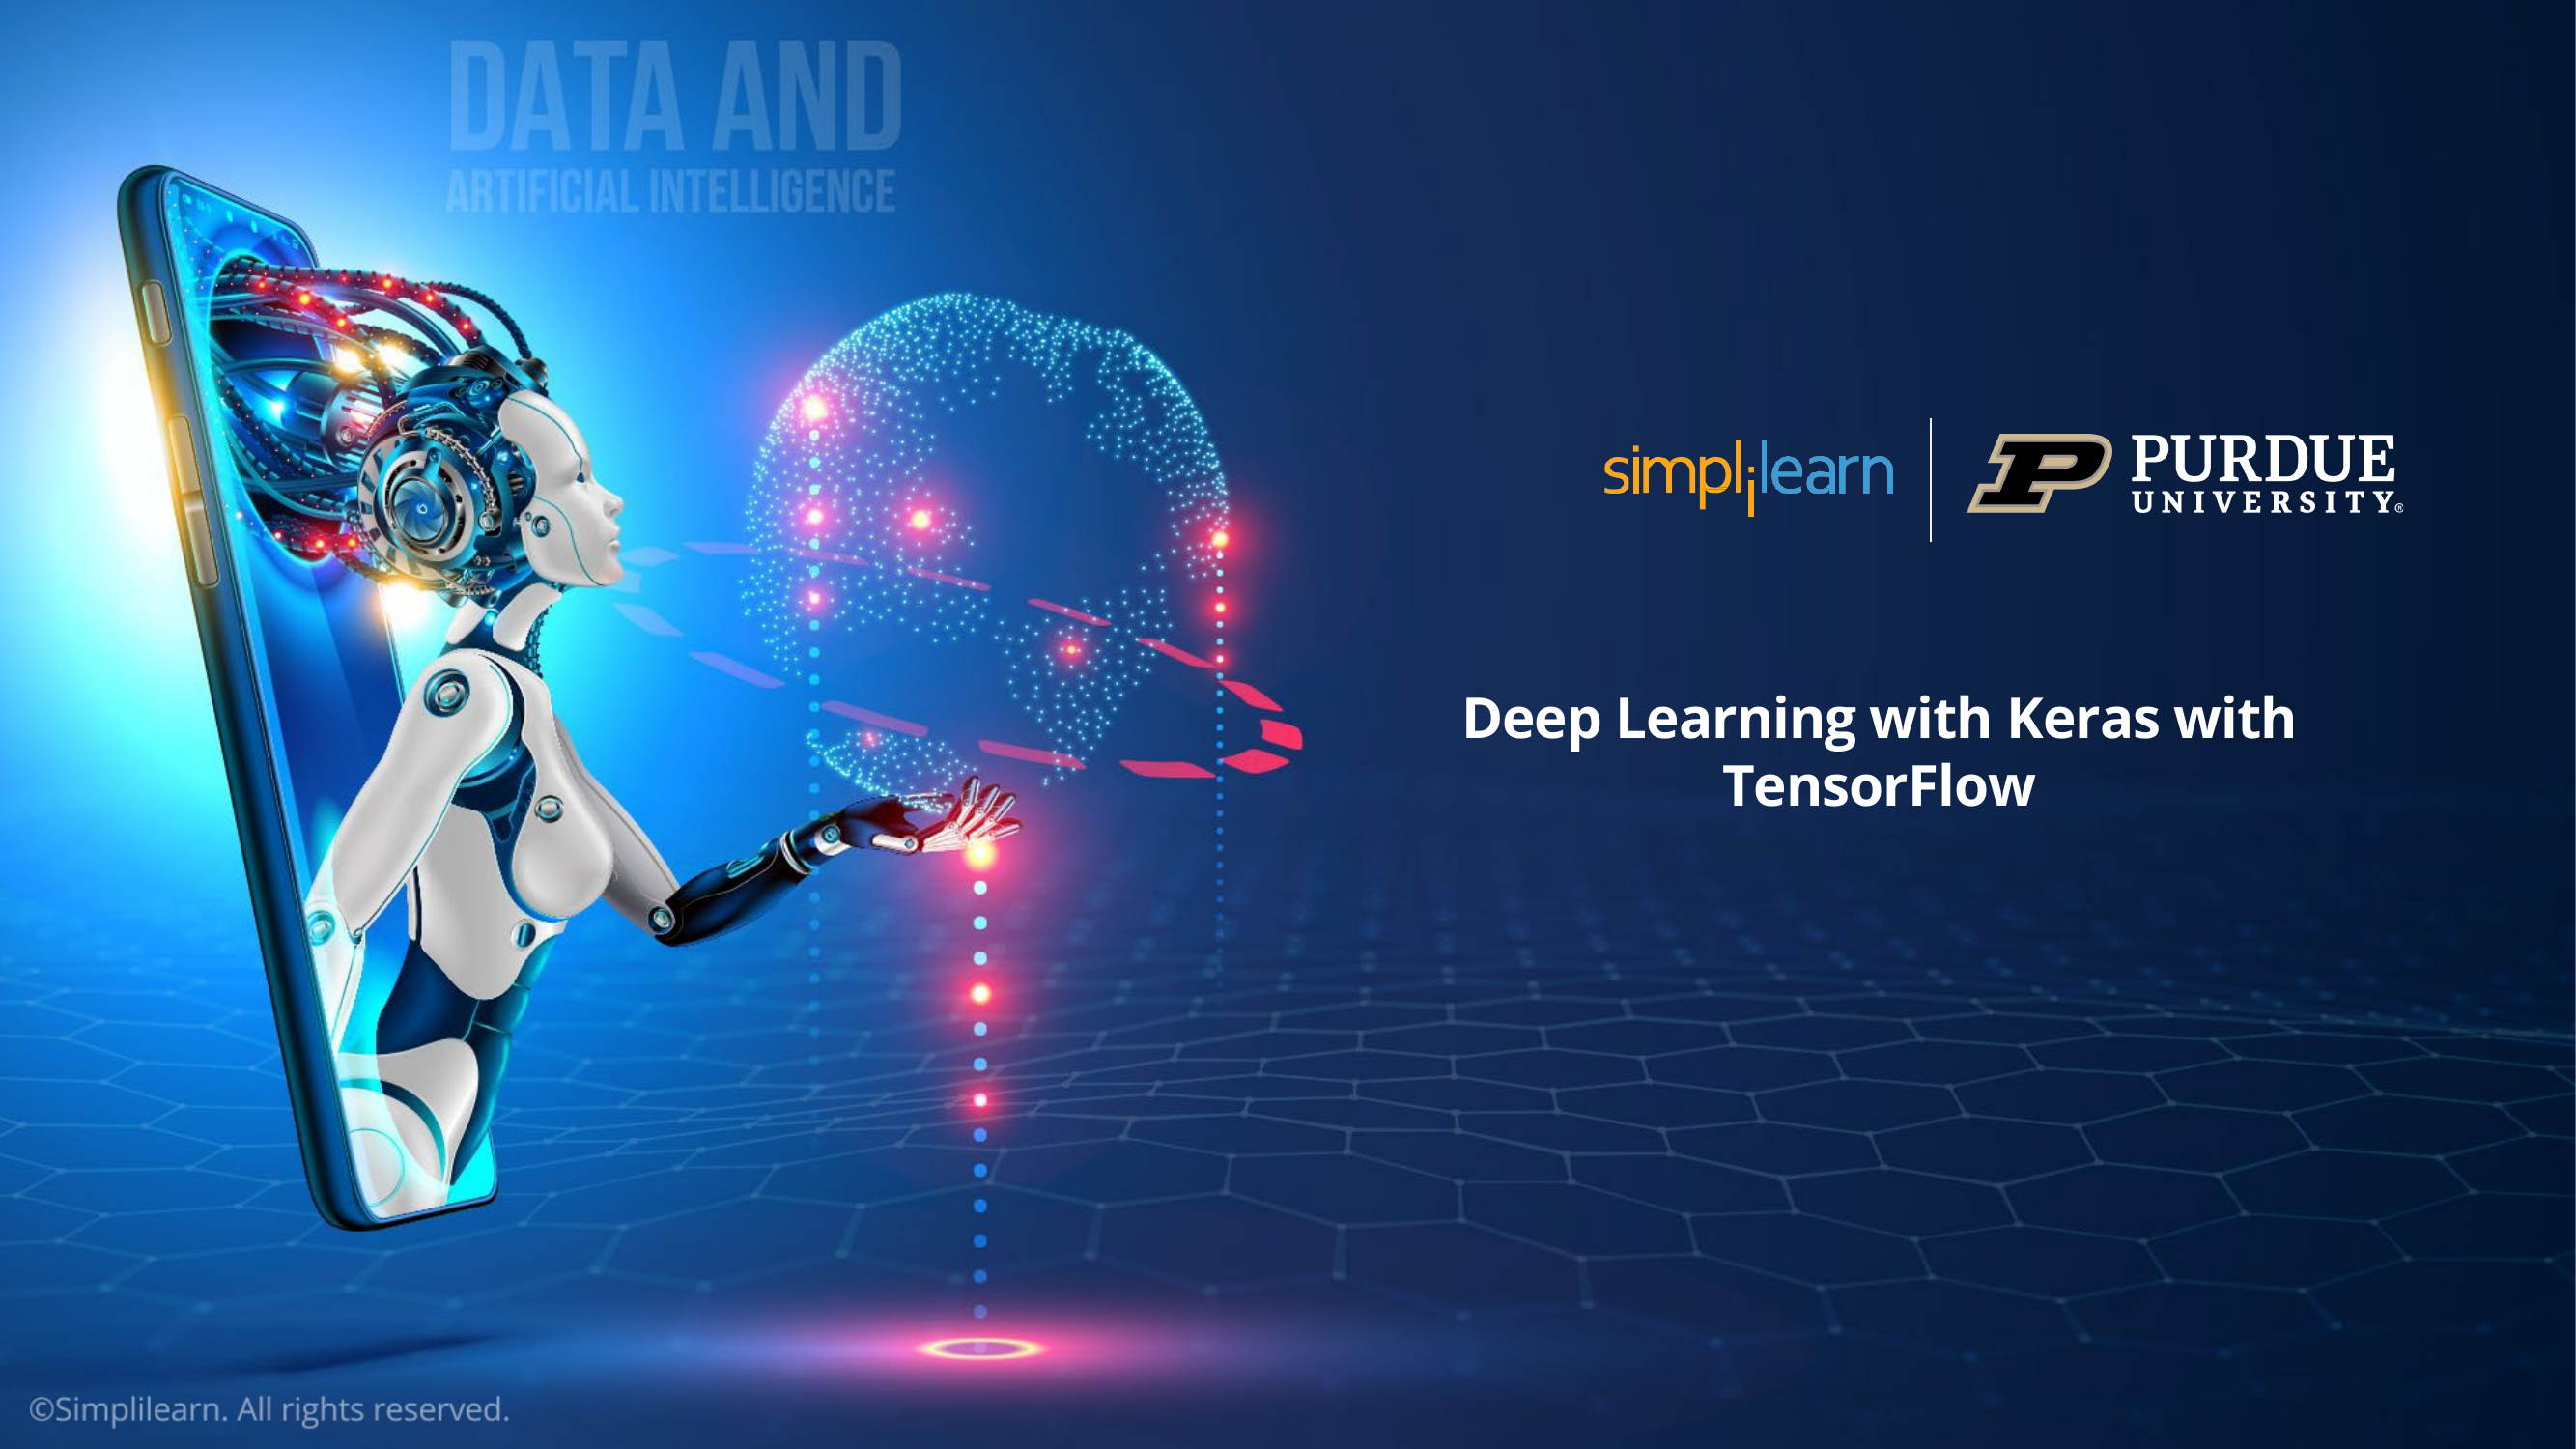

# Deep Learning with Keras with TensorFlow